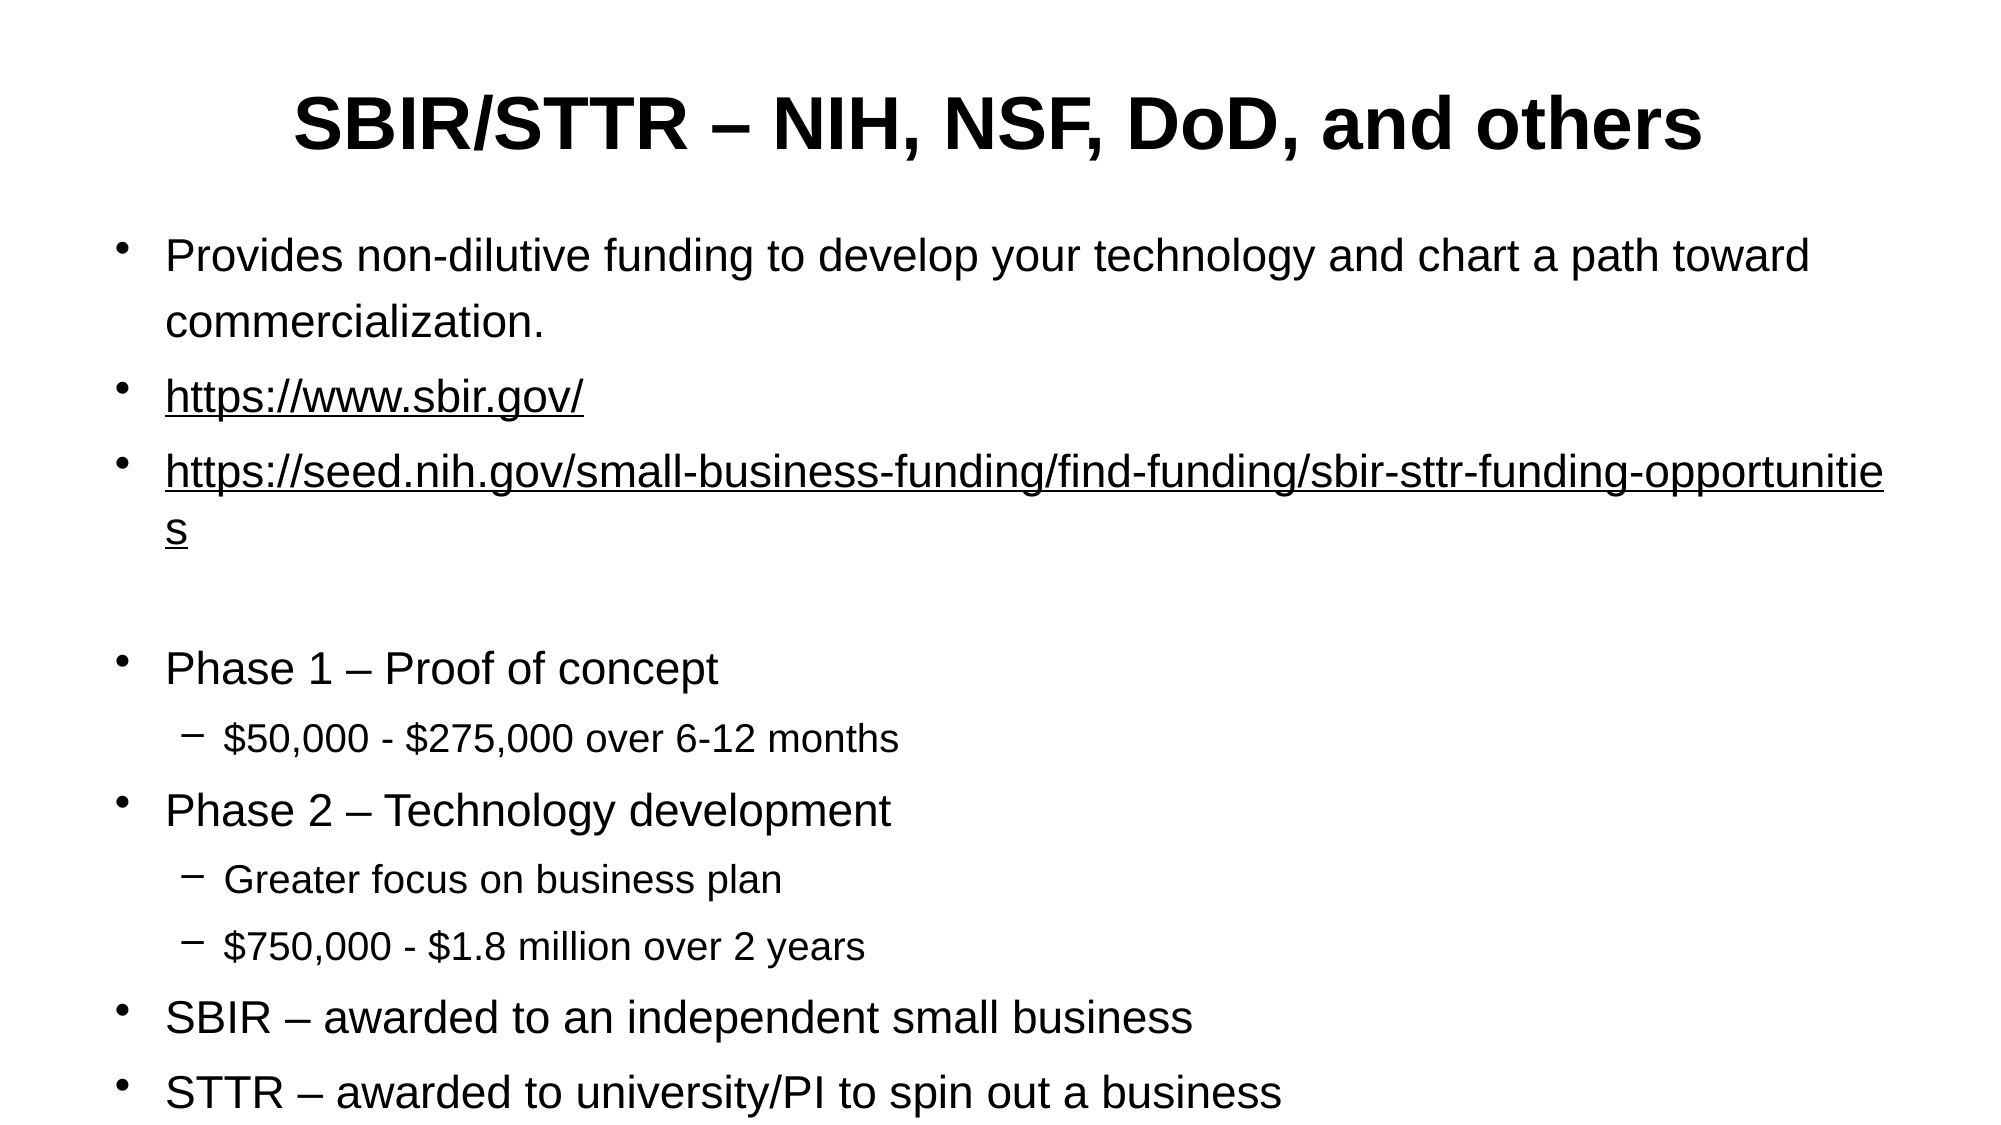

# SBIR/STTR – NIH, NSF, DoD, and others
Provides non-dilutive funding to develop your technology and chart a path toward commercialization.
https://www.sbir.gov/
https://seed.nih.gov/small-business-funding/find-funding/sbir-sttr-funding-opportunities
Phase 1 – Proof of concept
$50,000 - $275,000 over 6-12 months
Phase 2 – Technology development
Greater focus on business plan
$750,000 - $1.8 million over 2 years
SBIR – awarded to an independent small business
STTR – awarded to university/PI to spin out a business